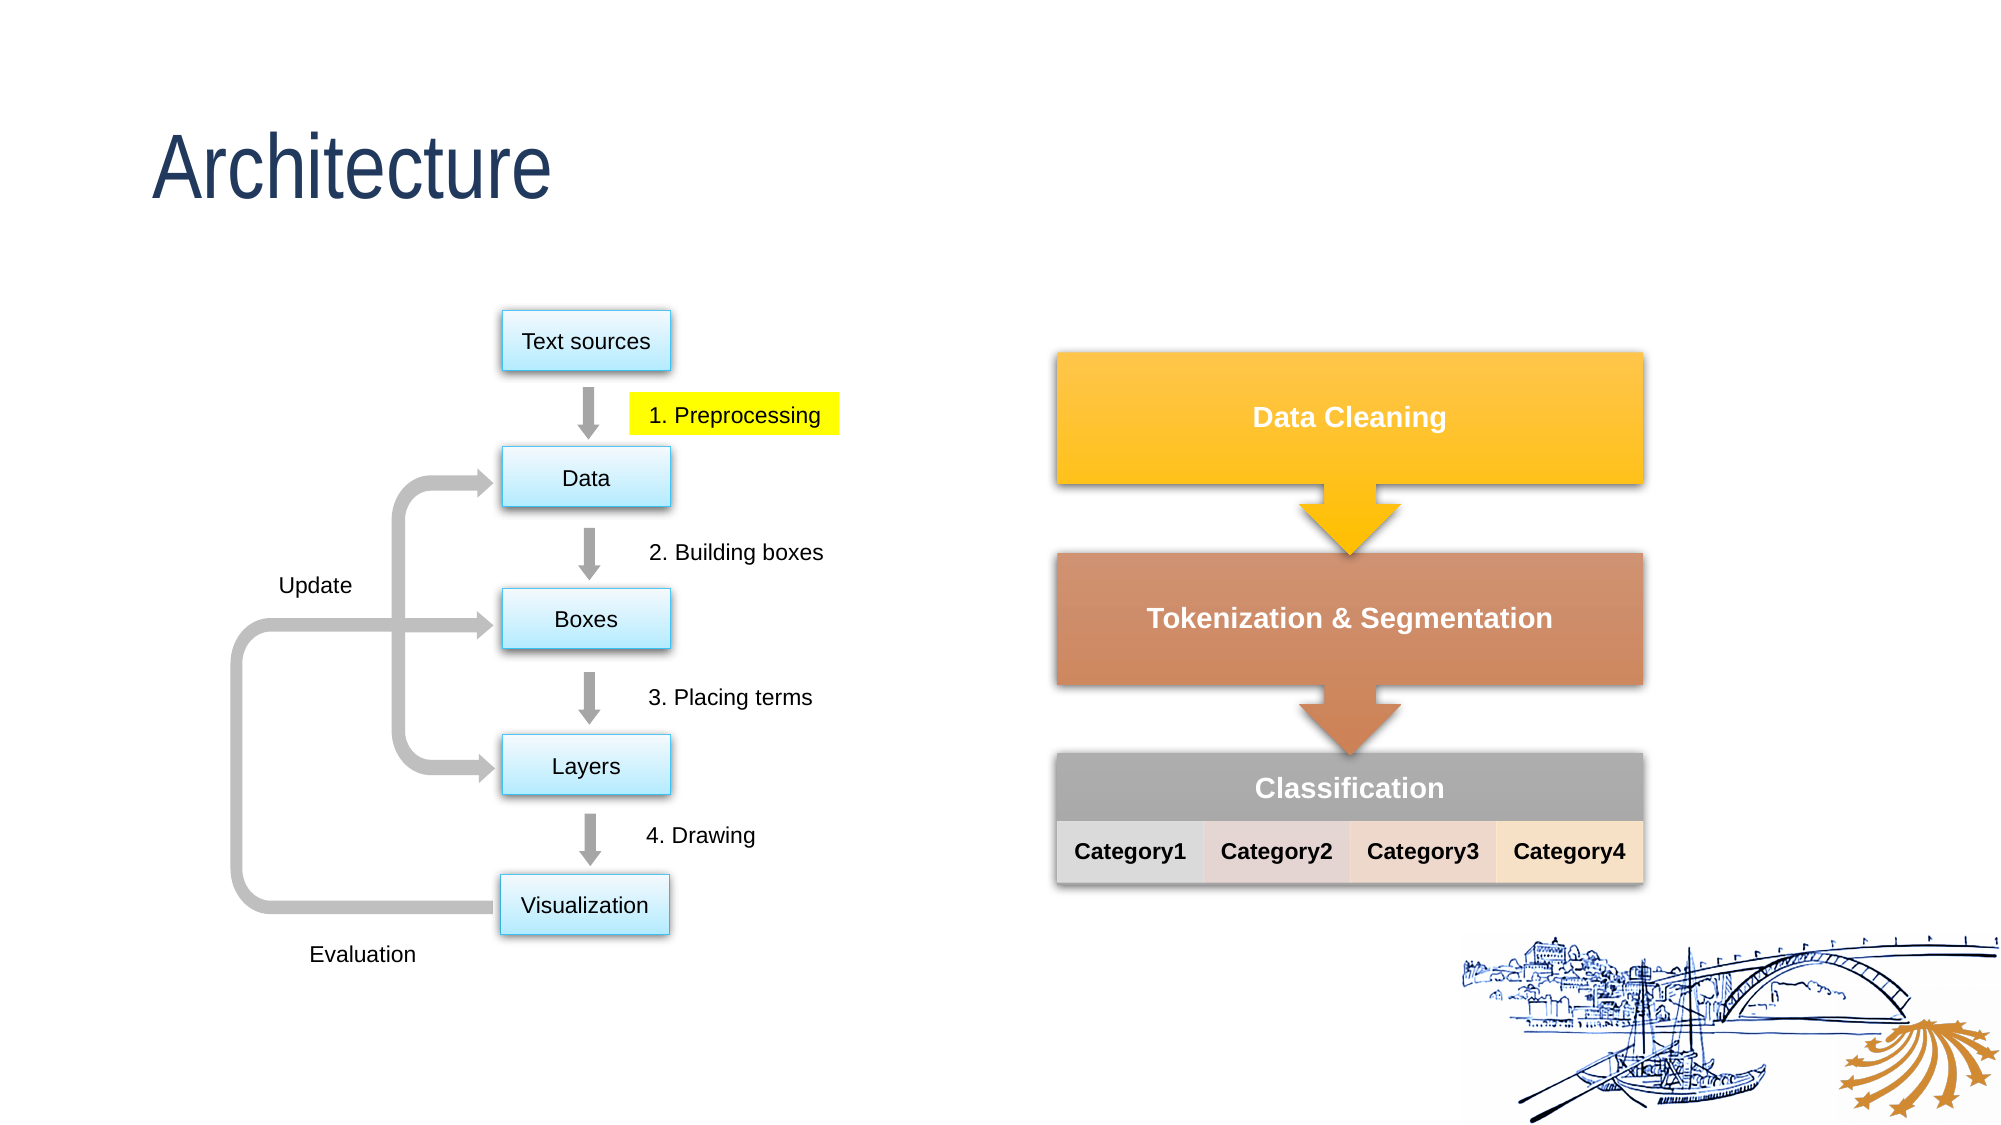

# Architecture
Text sources
Classification
Category1
Category2
Category3
Category4
Tokenization & Segmentation
Data Cleaning

1. Preprocessing

Data
2. Building boxes

Update
Boxes
3. Placing terms

Layers
4. Drawing

Visualization
Evaluation